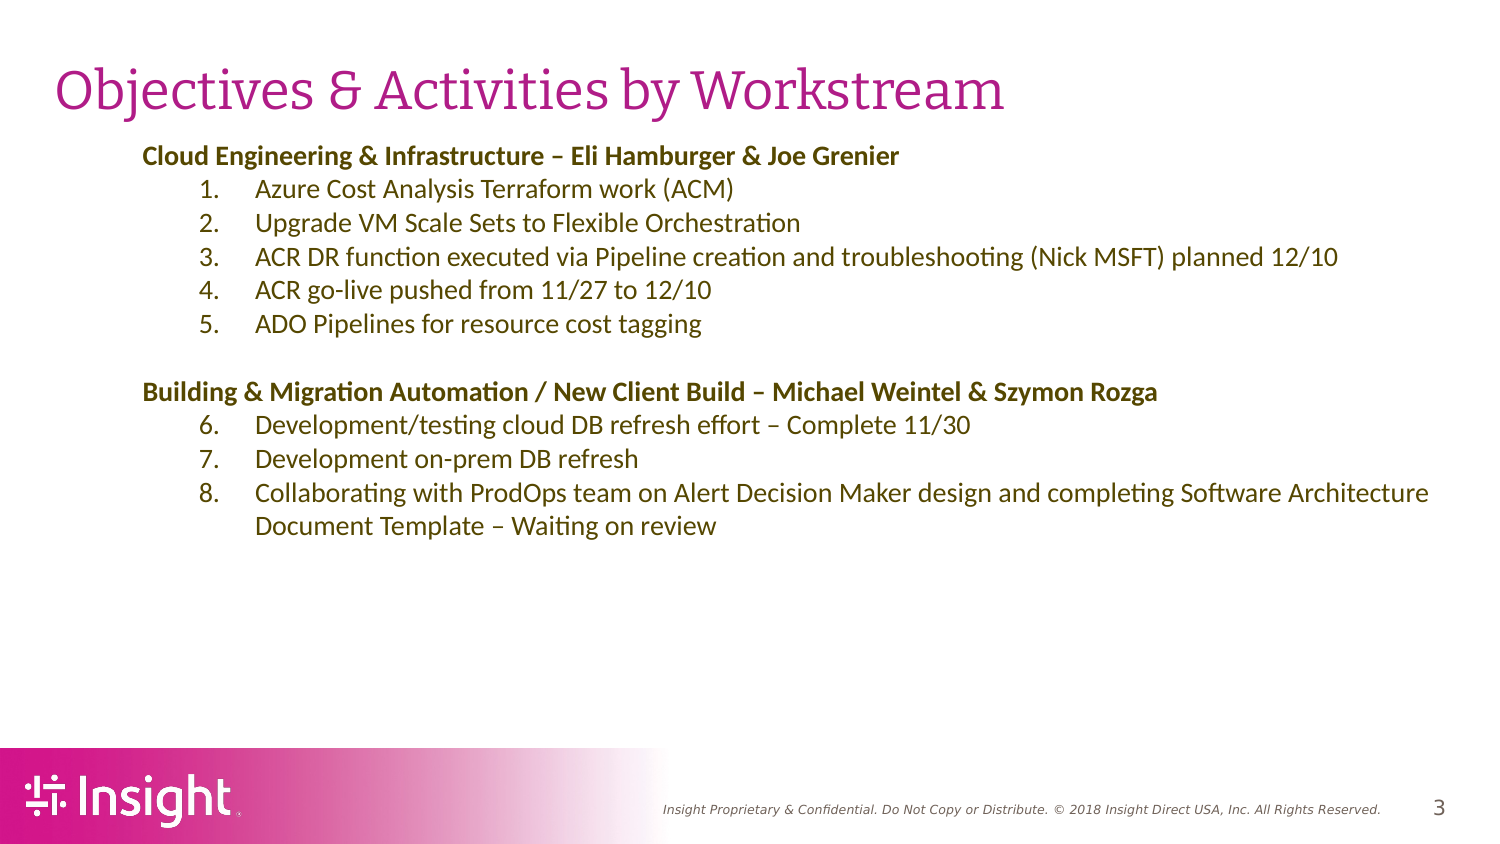

# Objectives & Activities by Workstream
Cloud Engineering & Infrastructure – Eli Hamburger & Joe Grenier
Azure Cost Analysis Terraform work (ACM)
Upgrade VM Scale Sets to Flexible Orchestration
ACR DR function executed via Pipeline creation and troubleshooting (Nick MSFT) planned 12/10
ACR go-live pushed from 11/27 to 12/10
ADO Pipelines for resource cost tagging

Building & Migration Automation / New Client Build – Michael Weintel & Szymon Rozga
Development/testing cloud DB refresh effort – Complete 11/30
Development on-prem DB refresh
Collaborating with ProdOps team on Alert Decision Maker design and completing Software Architecture Document Template – Waiting on review